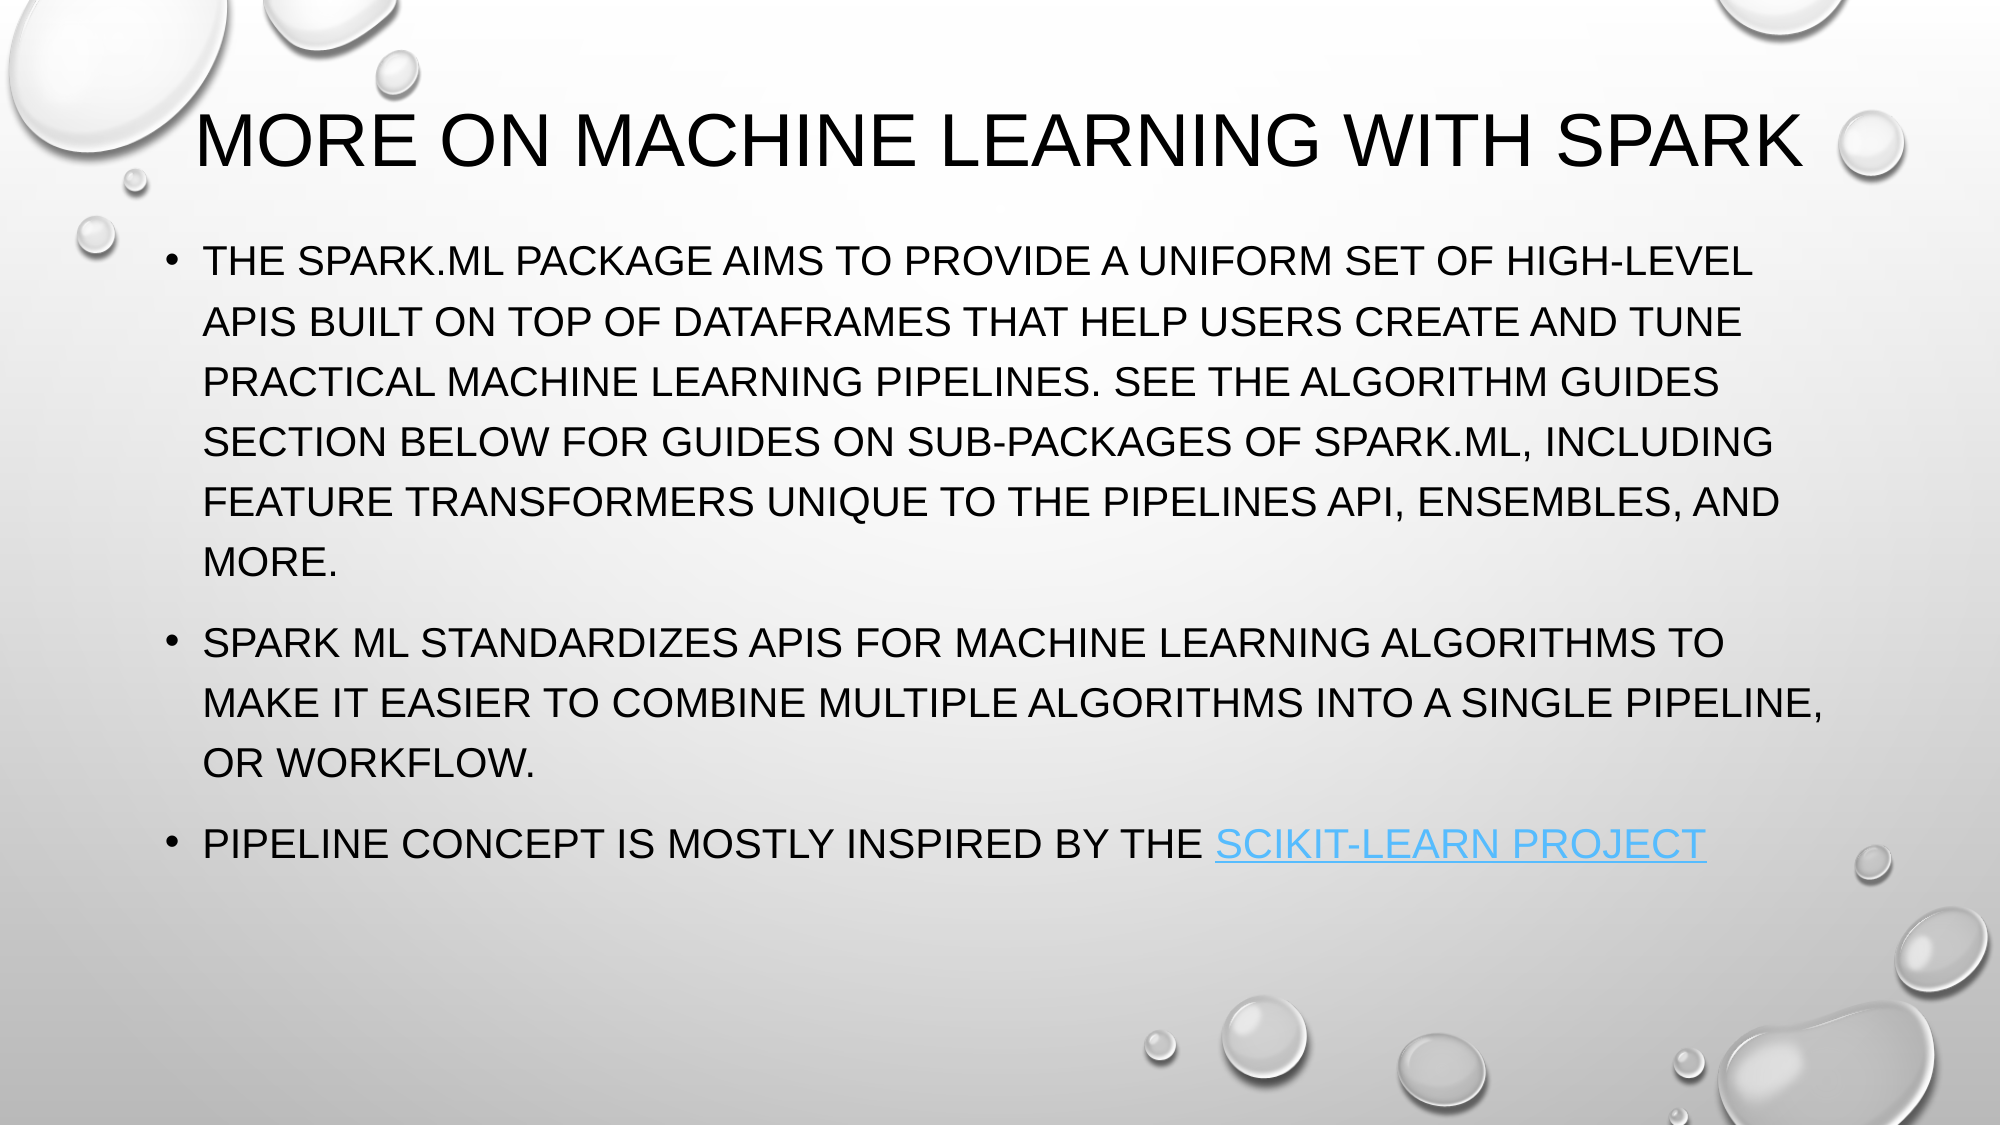

# More on machine learning with spark
The spark.ml package aims to provide a uniform set of high-level APIs built on top of DataFrames that help users create and tune practical machine learning pipelines. See the algorithm guides section below for guides on sub-packages of spark.ml, including feature transformers unique to the Pipelines API, ensembles, and more.
Spark ML standardizes APIs for machine learning algorithms to make it easier to combine multiple algorithms into a single pipeline, or workflow.
pipeline concept is mostly inspired by the scikit-learn projecT